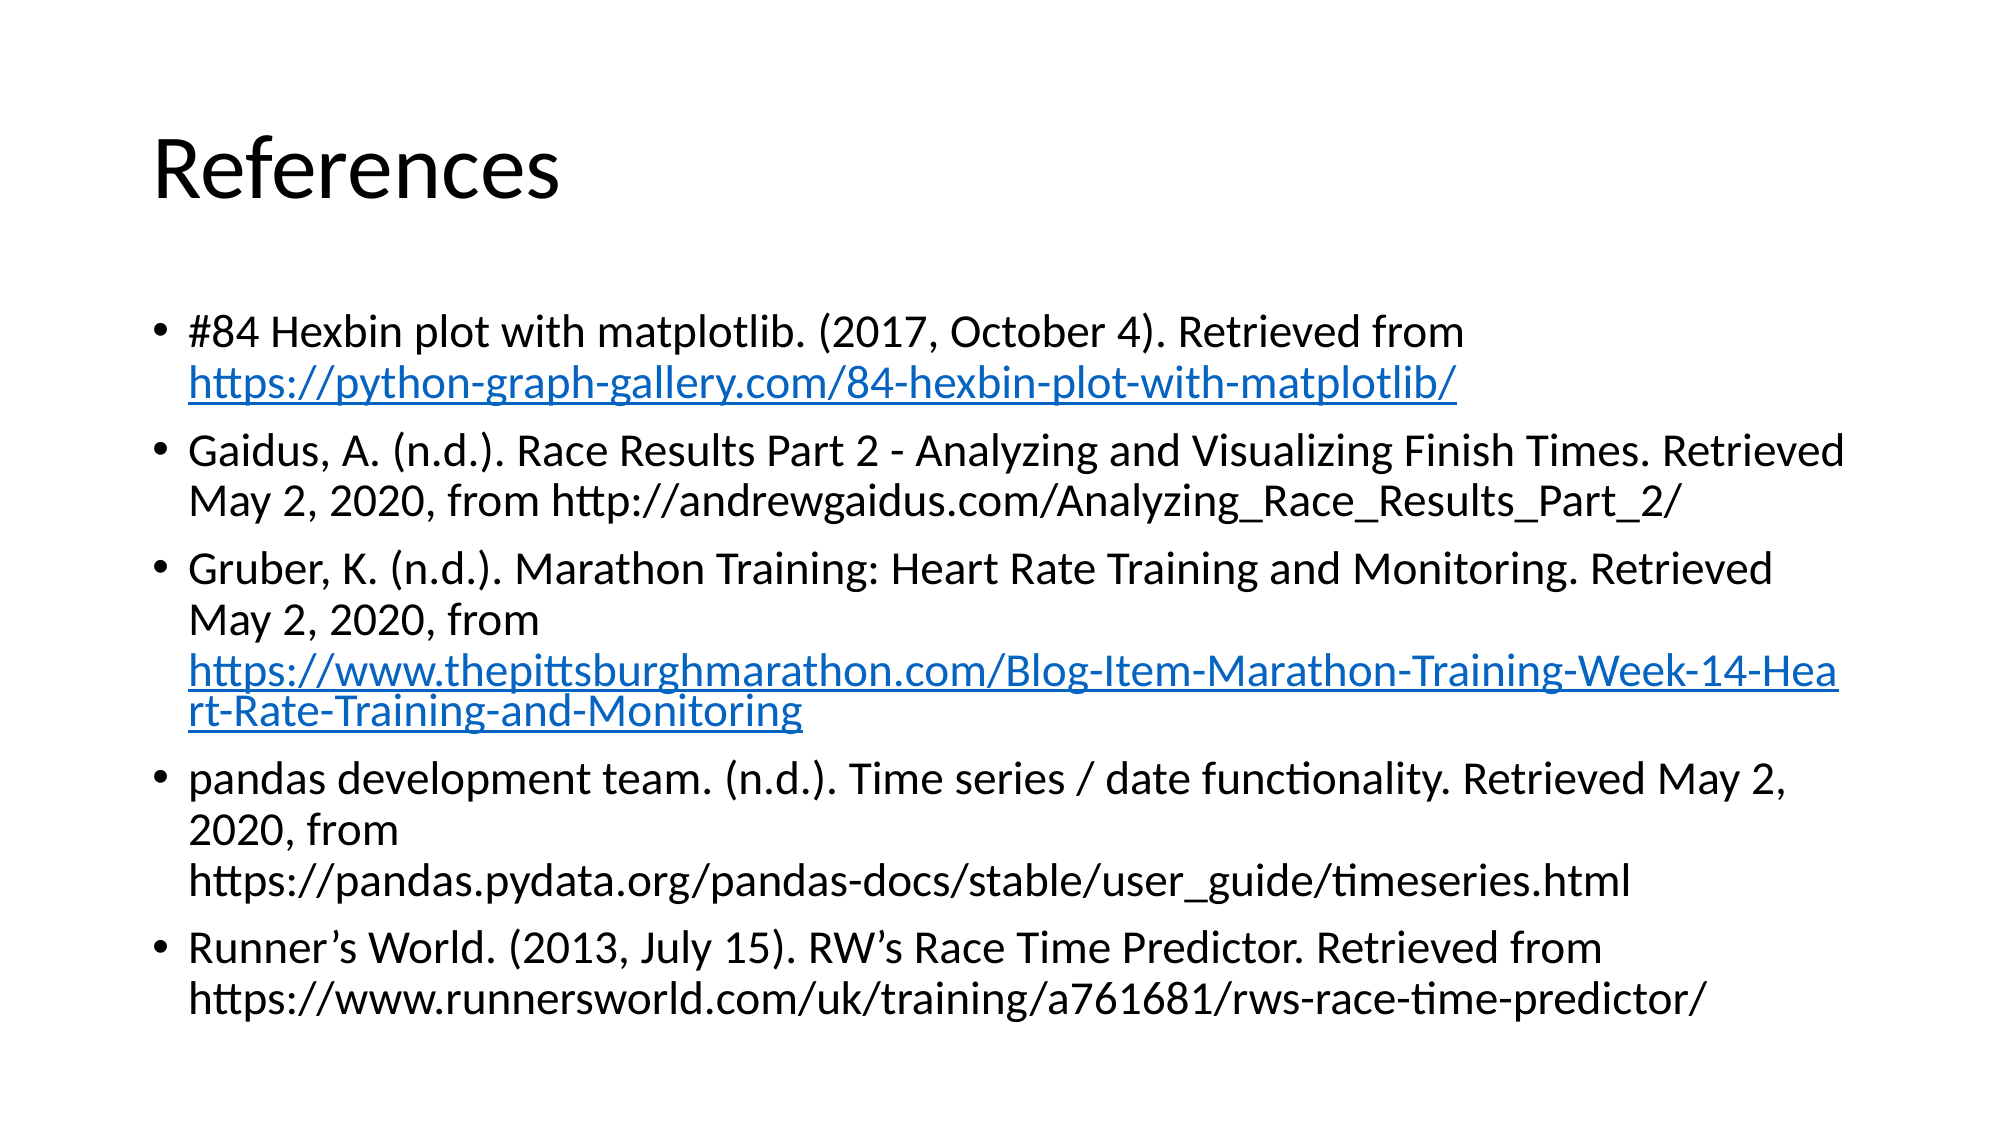

# References
#84 Hexbin plot with matplotlib. (2017, October 4). Retrieved from https://python-graph-gallery.com/84-hexbin-plot-with-matplotlib/
Gaidus, A. (n.d.). Race Results Part 2 - Analyzing and Visualizing Finish Times. Retrieved May 2, 2020, from http://andrewgaidus.com/Analyzing_Race_Results_Part_2/
Gruber, K. (n.d.). Marathon Training: Heart Rate Training and Monitoring. Retrieved May 2, 2020, from https://www.thepittsburghmarathon.com/Blog-Item-Marathon-Training-Week-14-Heart-Rate-Training-and-Monitoring
pandas development team. (n.d.). Time series / date functionality. Retrieved May 2, 2020, from https://pandas.pydata.org/pandas-docs/stable/user_guide/timeseries.html
Runner’s World. (2013, July 15). RW’s Race Time Predictor. Retrieved from https://www.runnersworld.com/uk/training/a761681/rws-race-time-predictor/